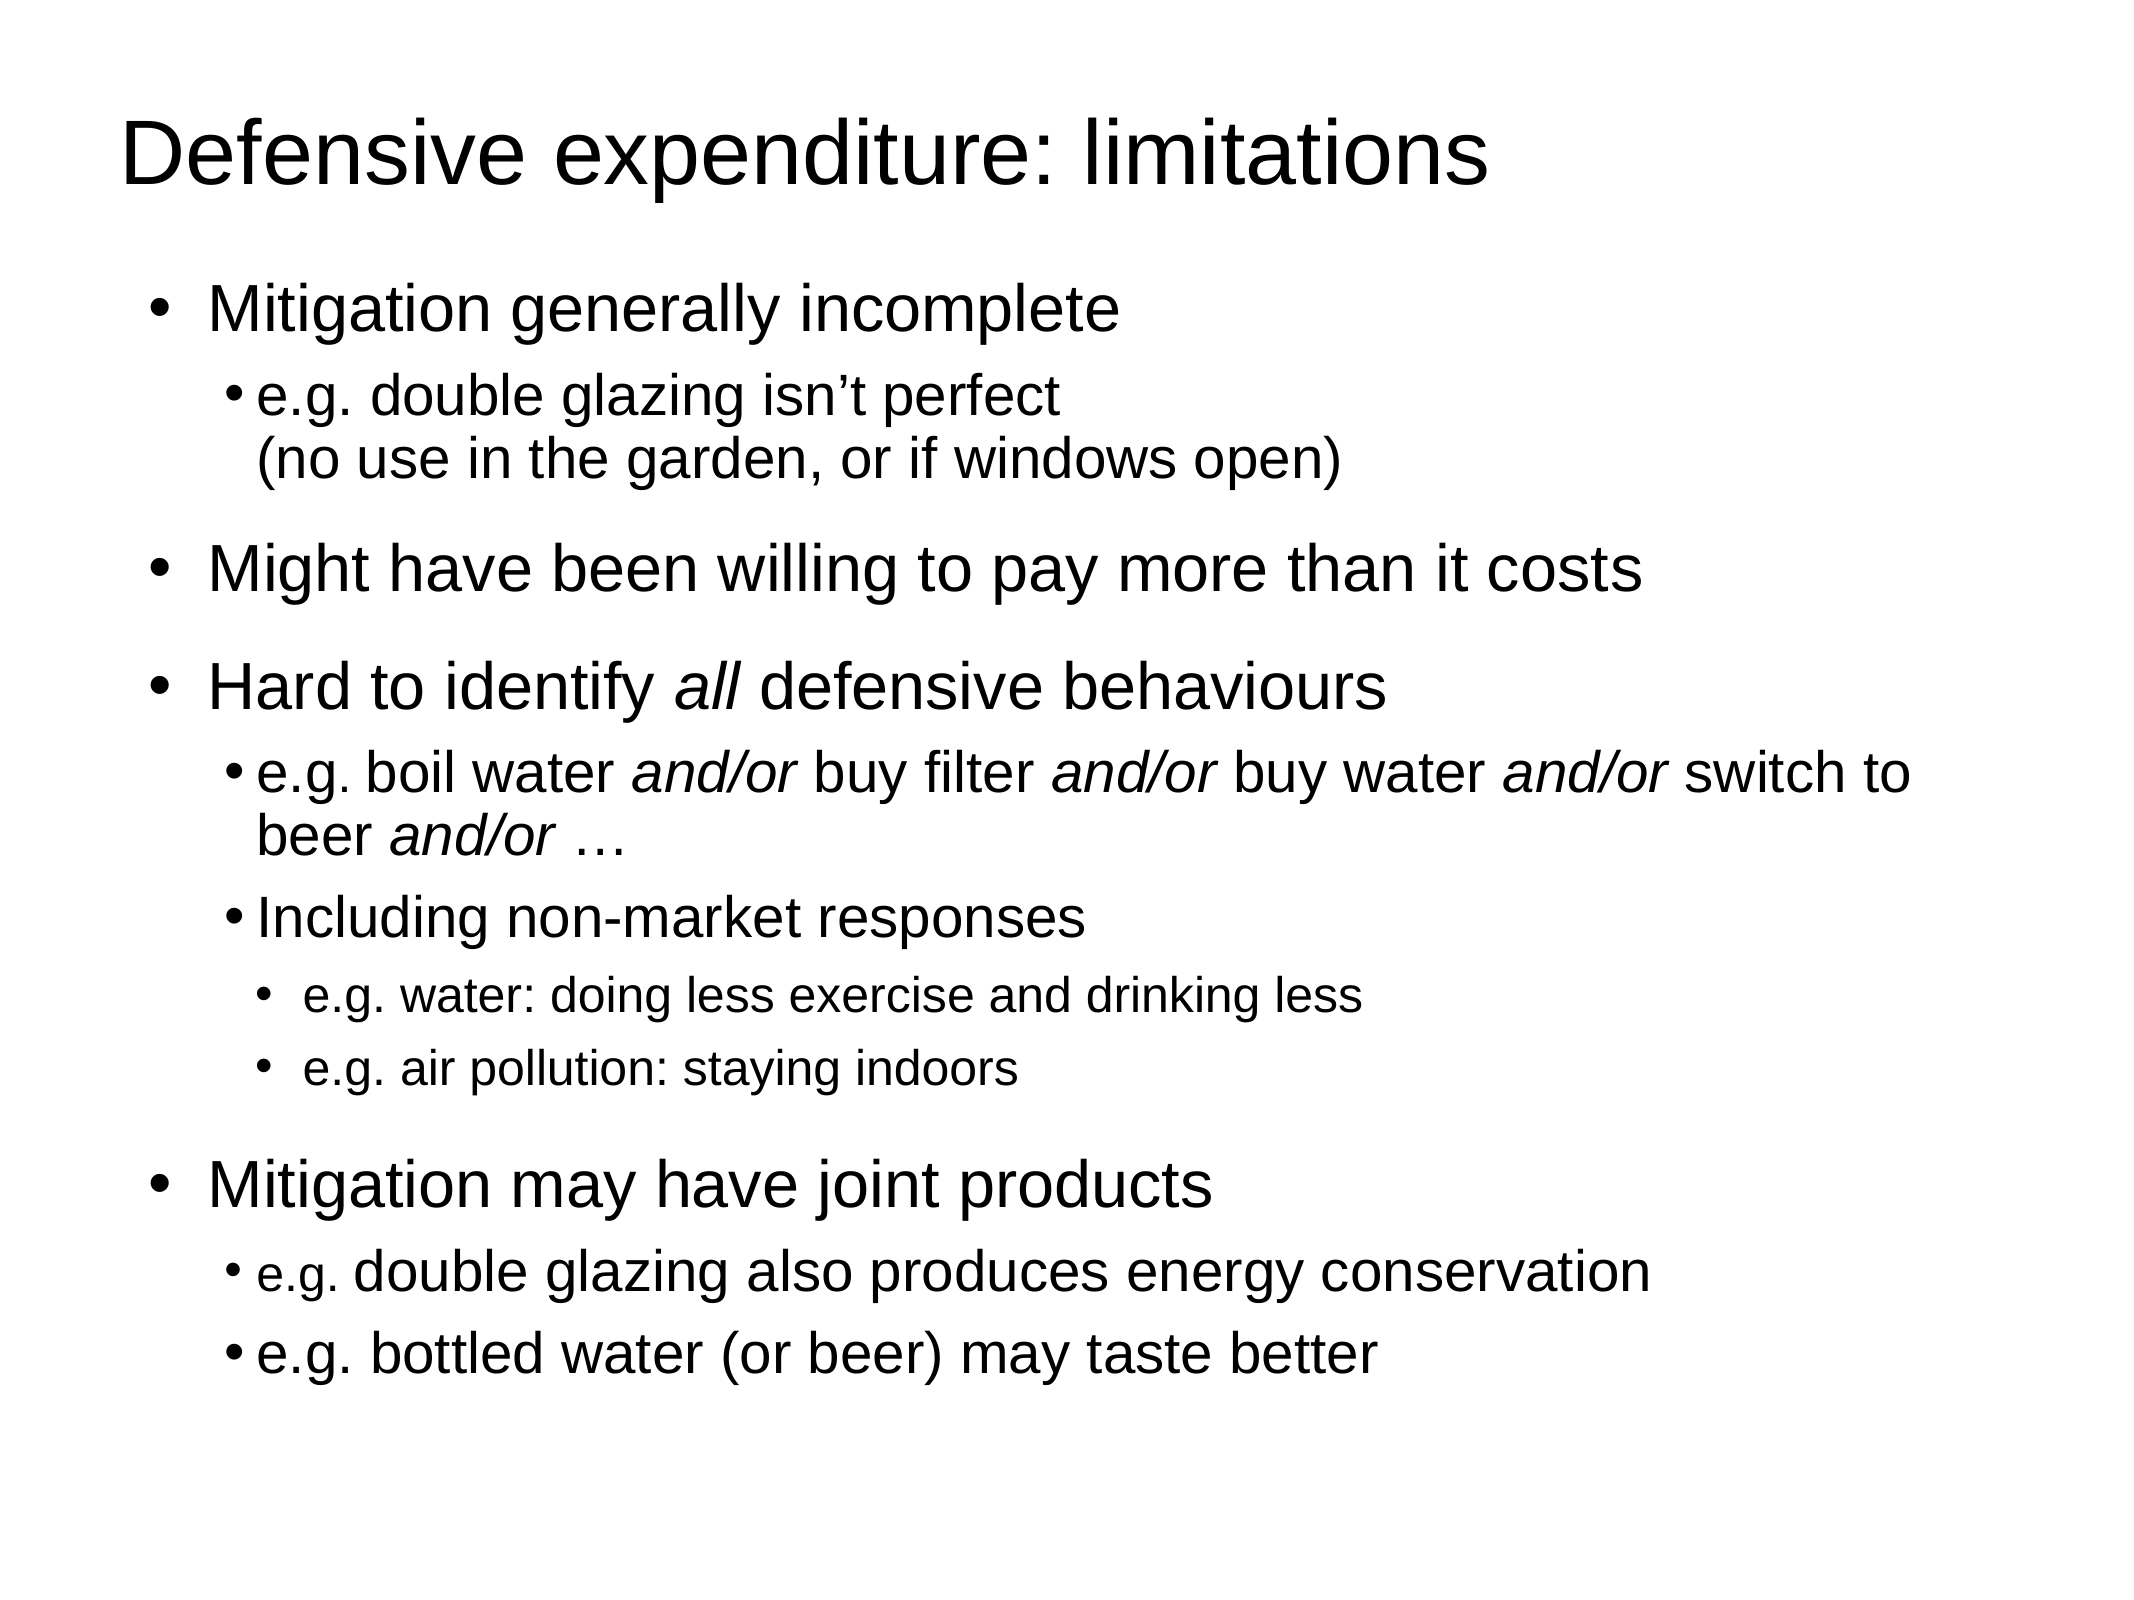

# Defensive expenditure: limitations
Mitigation generally incomplete
e.g. double glazing isn’t perfect
(no use in the garden, or if windows open)
Might have been willing to pay more than it costs
Hard to identify all defensive behaviours
e.g. boil water and/or buy filter and/or buy water and/or switch to beer and/or …
Including non-market responses
e.g. water: doing less exercise and drinking less
e.g. air pollution: staying indoors
Mitigation may have joint products
e.g. double glazing also produces energy conservation
e.g. bottled water (or beer) may taste better